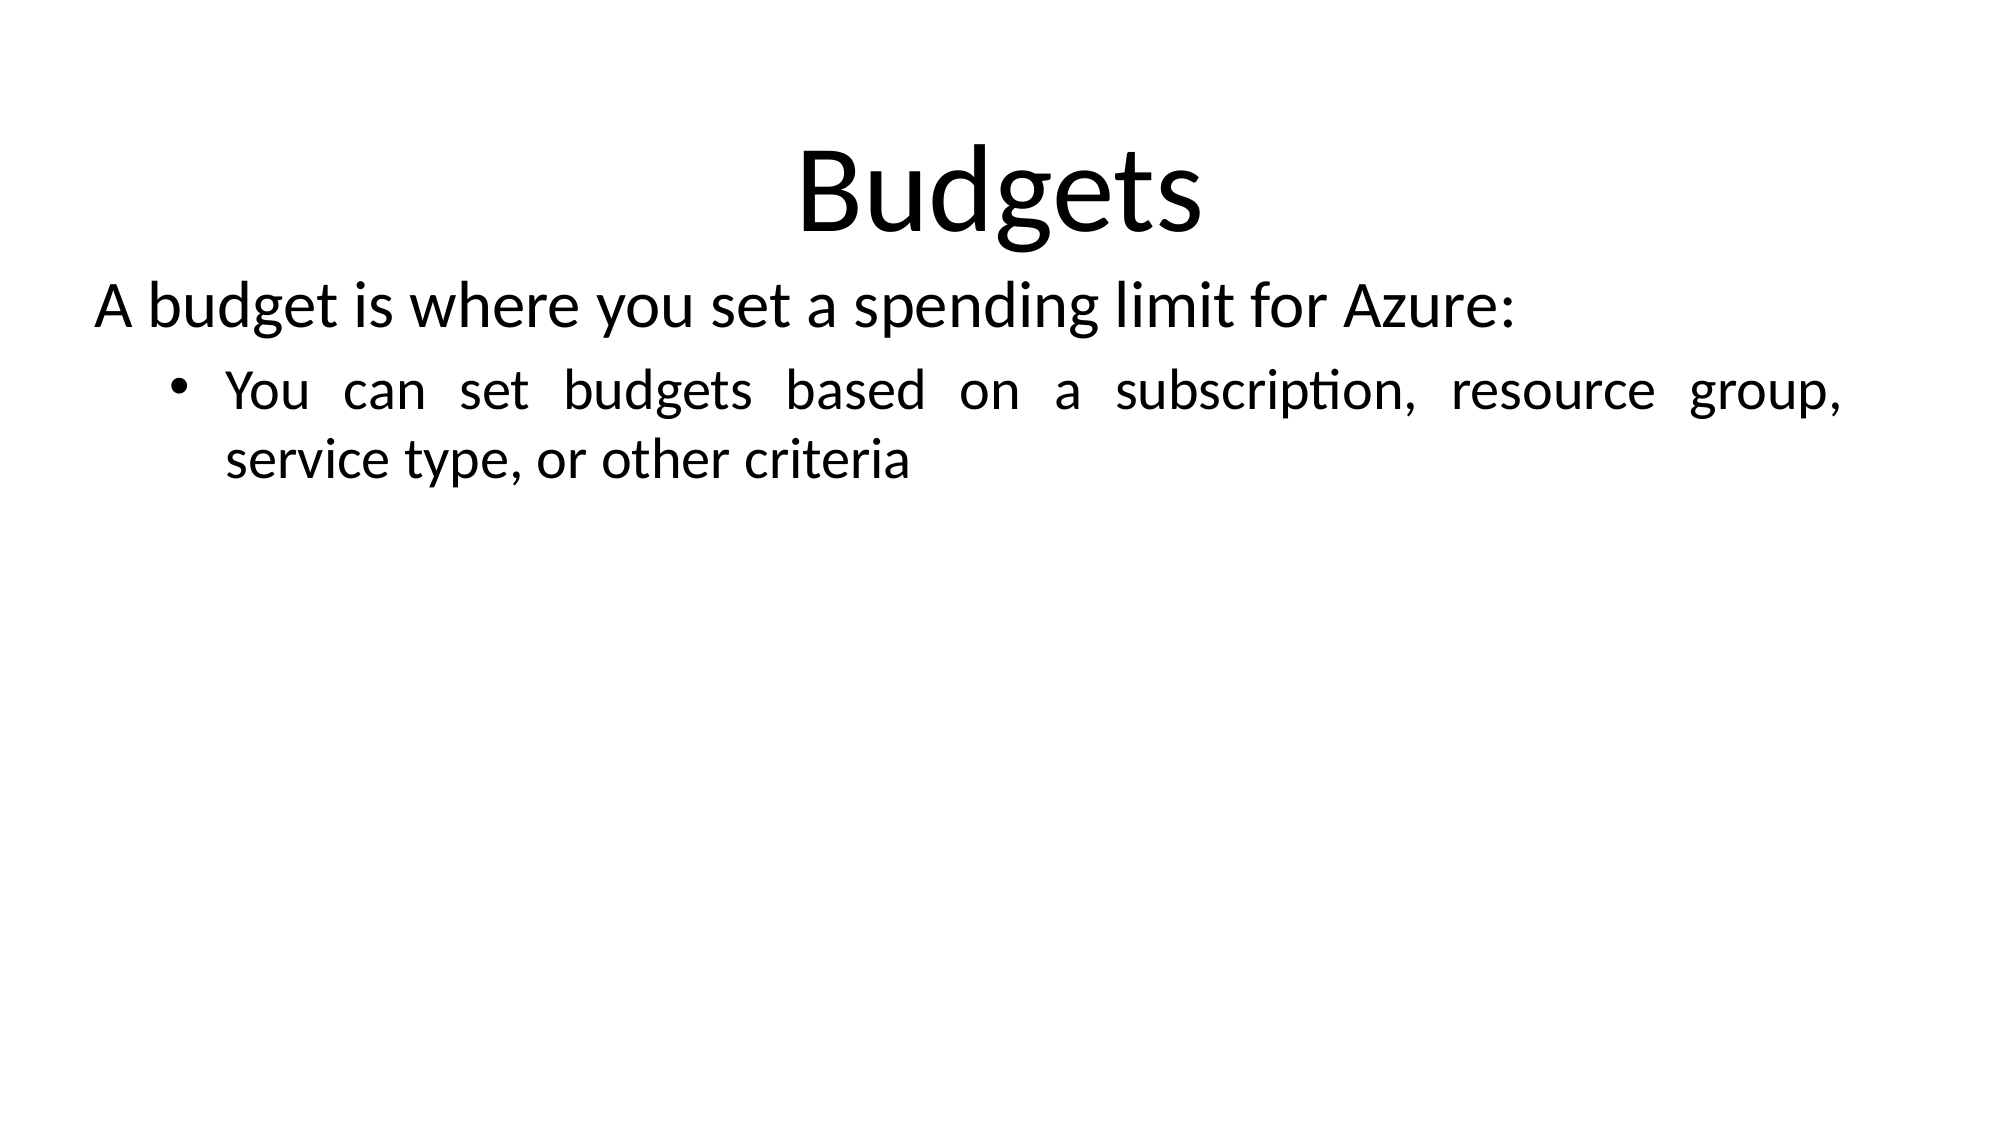

# Budgets
A budget is where you set a spending limit for Azure:
You can set budgets based on a subscription, resource group, service type, or other criteria